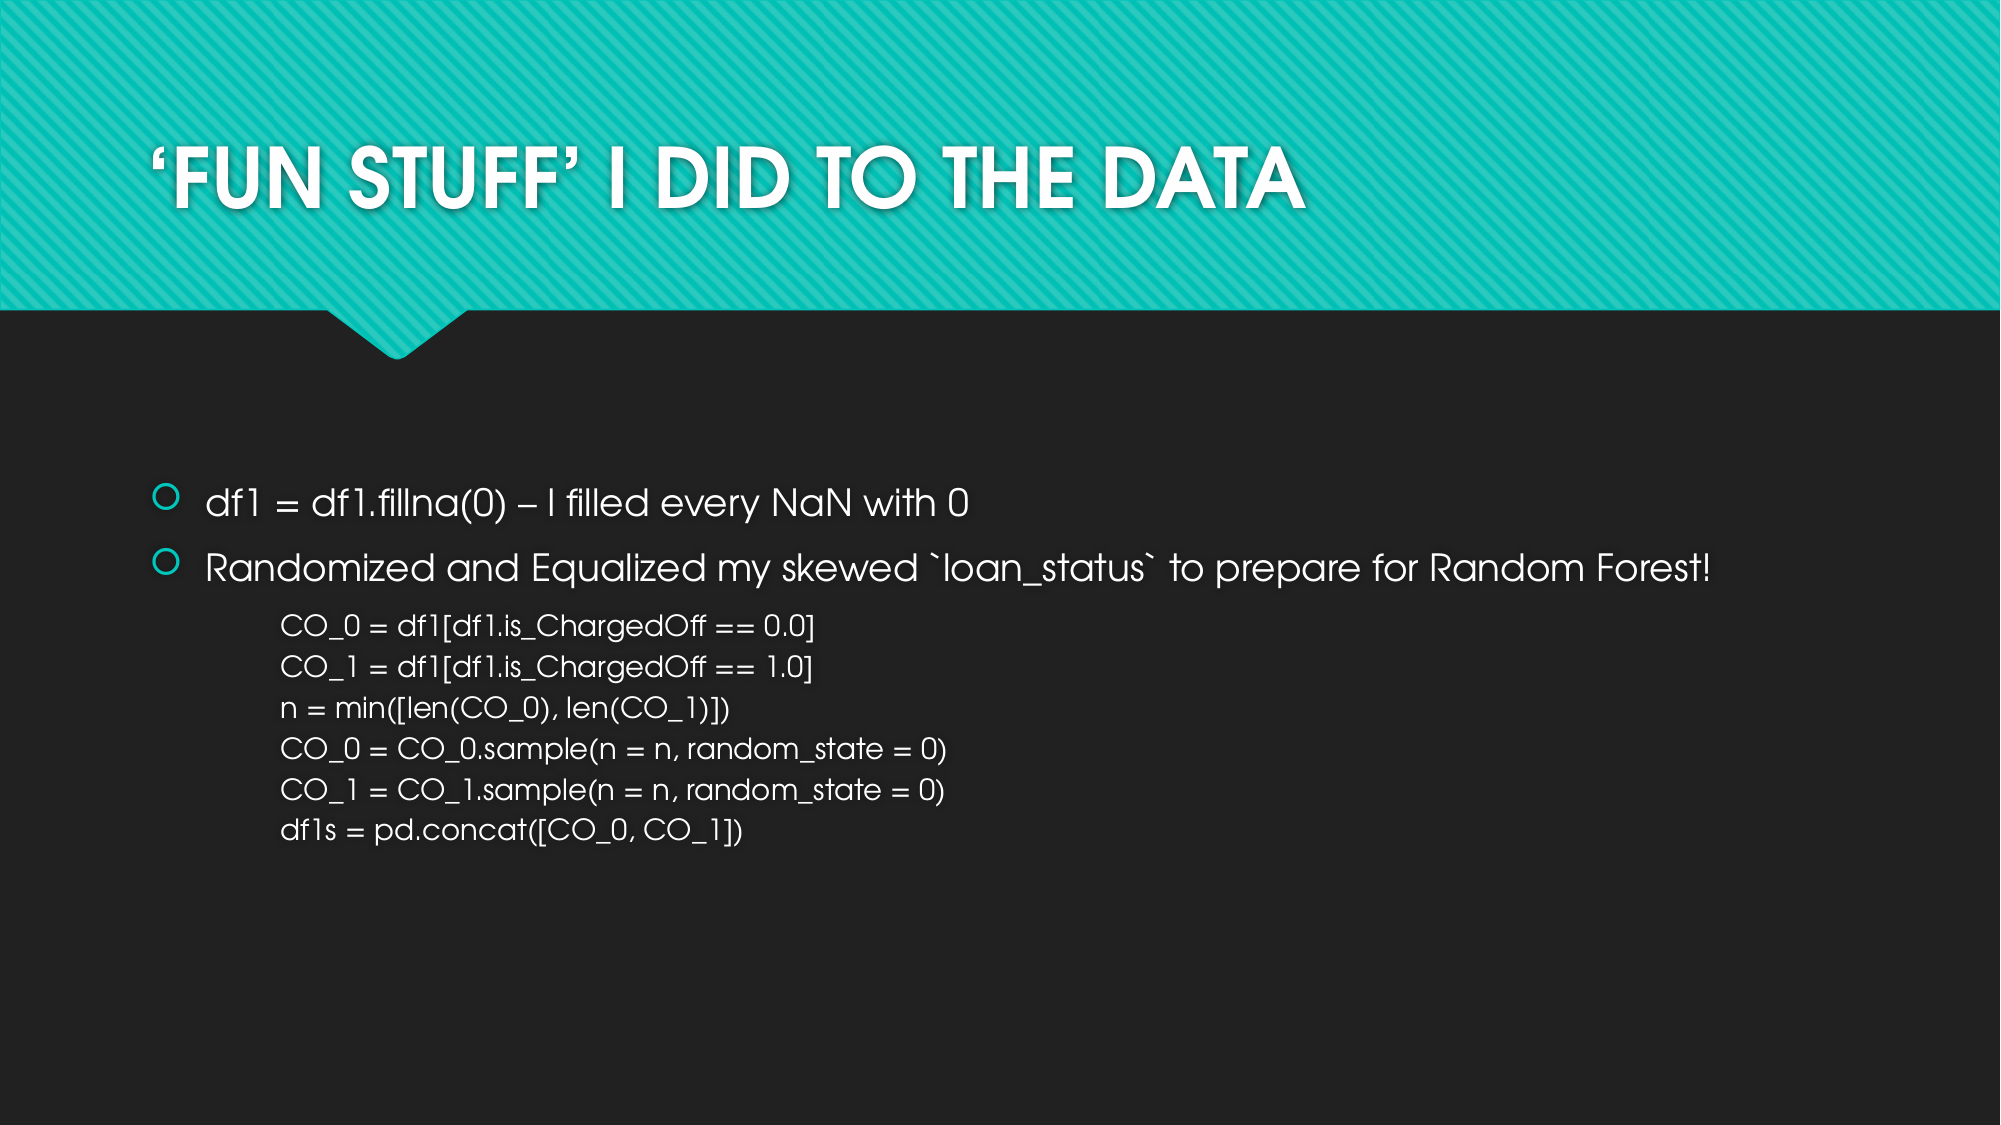

# ‘FUN STUFF’ I DID TO THE DATA
df1 = df1.fillna(0) – I filled every NaN with 0
Randomized and Equalized my skewed `loan_status` to prepare for Random Forest!
CO_0 = df1[df1.is_ChargedOff == 0.0]
CO_1 = df1[df1.is_ChargedOff == 1.0]
n = min([len(CO_0), len(CO_1)])
CO_0 = CO_0.sample(n = n, random_state = 0)
CO_1 = CO_1.sample(n = n, random_state = 0)
df1s = pd.concat([CO_0, CO_1])